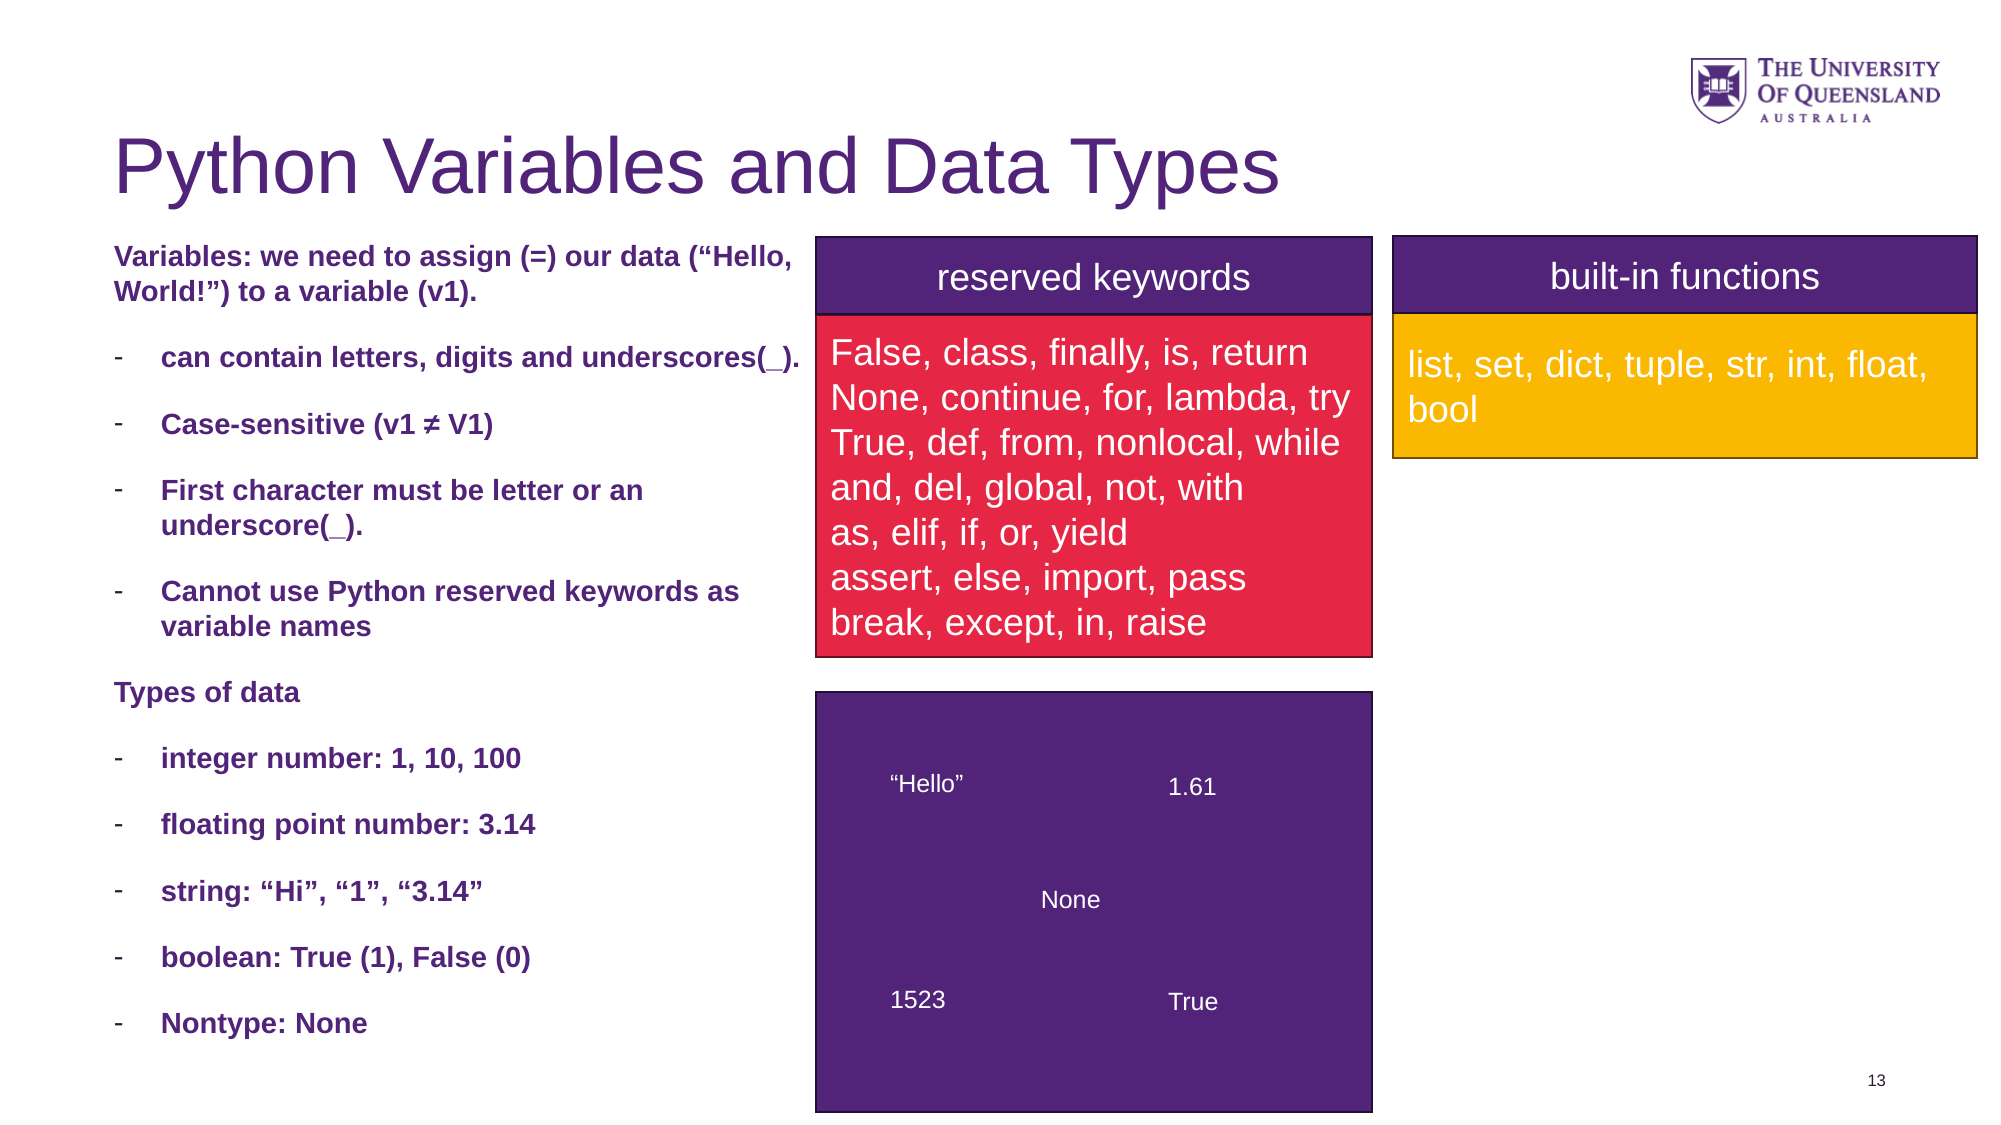

# Python Variables and Data Types
built-in functions
list, set, dict, tuple, str, int, float, bool
reserved keywords
False, class, finally, is, return
None, continue, for, lambda, try
True, def, from, nonlocal, while
and, del, global, not, with
as, elif, if, or, yield
assert, else, import, pass
break, except, in, raise
Variables: we need to assign (=) our data (“Hello, World!”) to a variable (v1).
can contain letters, digits and underscores(_).
Case-sensitive (v1 ≠ V1)
First character must be letter or an underscore(_).
Cannot use Python reserved keywords as variable names
Types of data
integer number: 1, 10, 100
floating point number: 3.14
string: “Hi”, “1”, “3.14”
boolean: True (1), False (0)
Nontype: None

“Hello”
1.61
None
1523
True

13